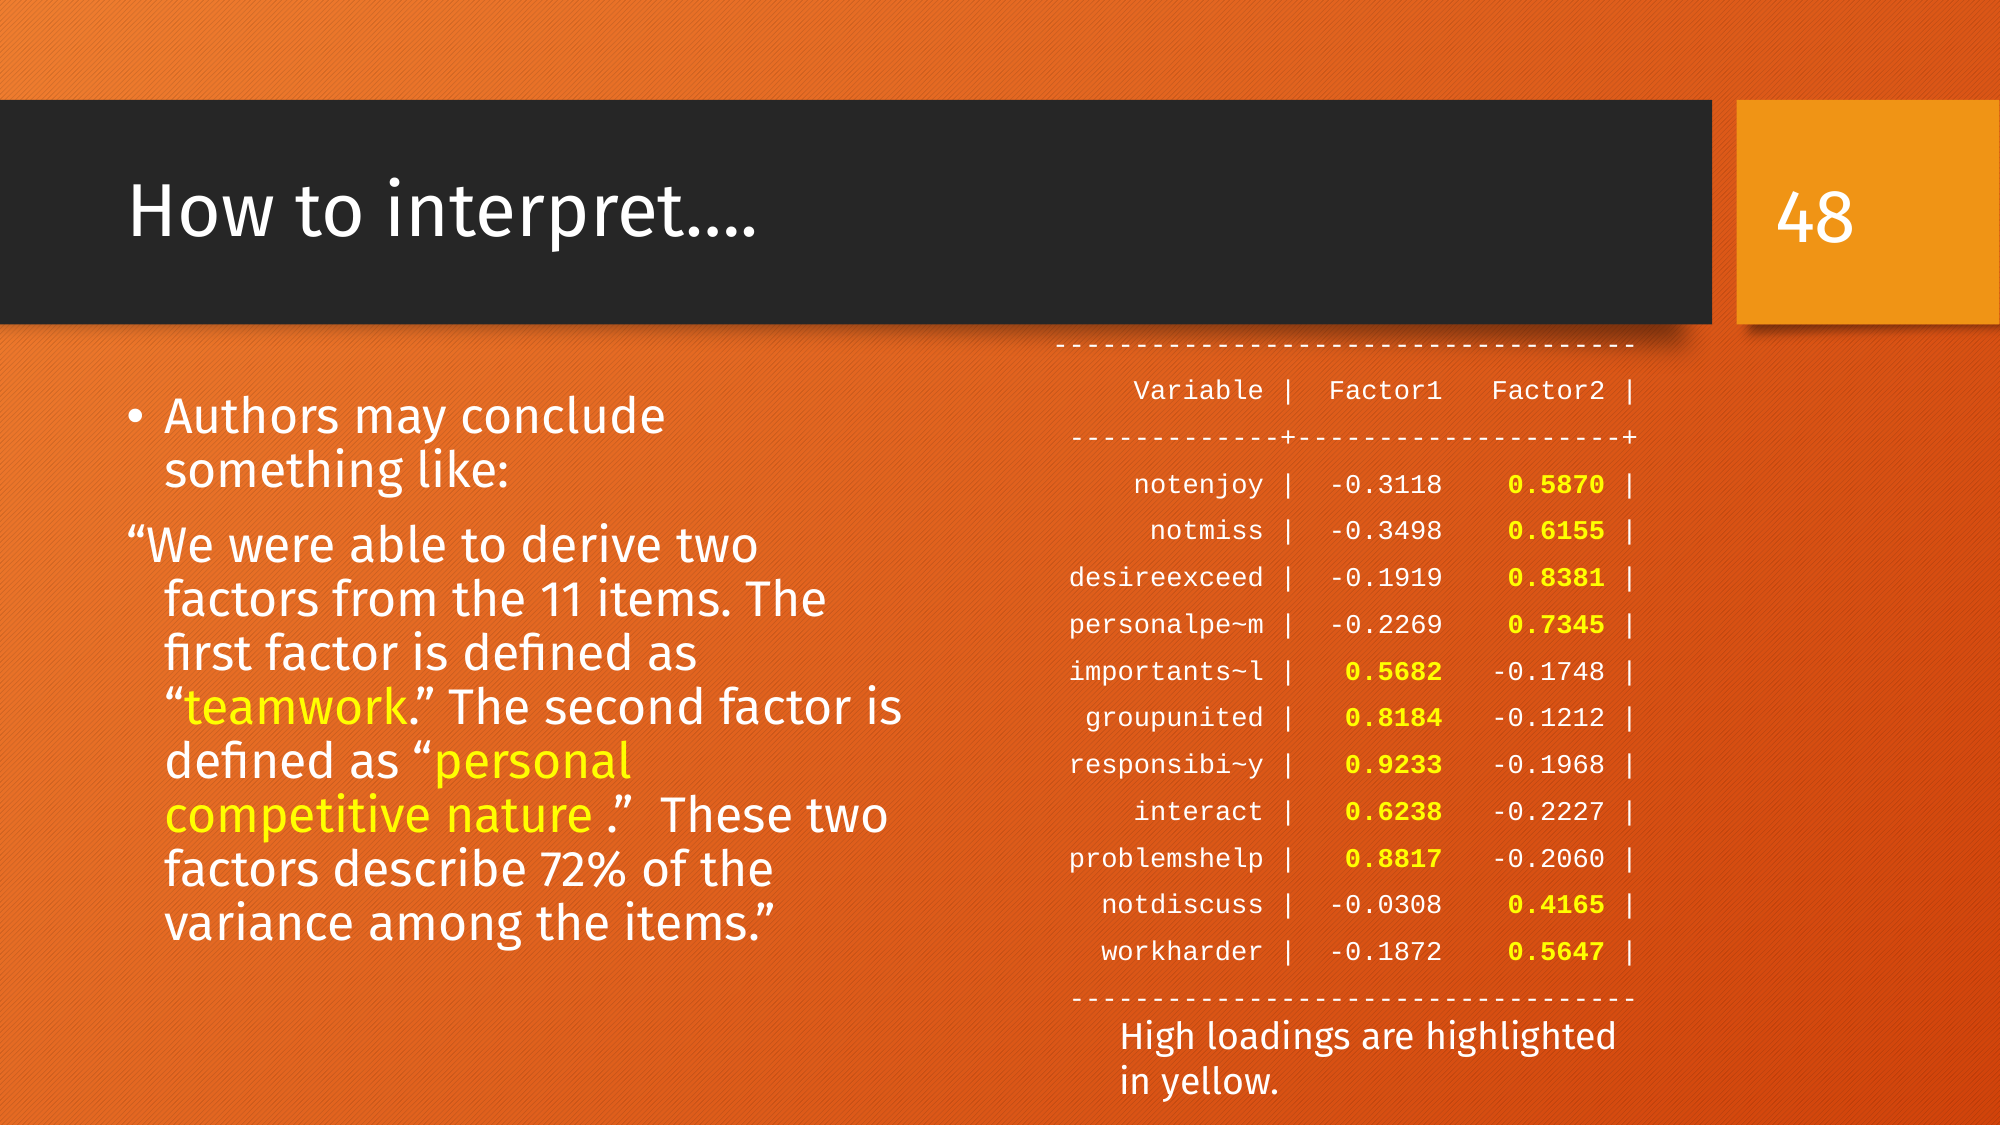

48
# How to interpret….
   ------------------------------------
        Variable |  Factor1   Factor2 |
    -------------+--------------------+
        notenjoy |  -0.3118    0.5870 |
         notmiss |  -0.3498    0.6155 |
    desireexceed |  -0.1919    0.8381 |
    personalpe~m |  -0.2269    0.7345 |
    importants~l |   0.5682   -0.1748 |
     groupunited |   0.8184   -0.1212 |
    responsibi~y |   0.9233   -0.1968 |
        interact |   0.6238   -0.2227 |
    problemshelp |   0.8817   -0.2060 |
      notdiscuss |  -0.0308    0.4165 |
      workharder |  -0.1872    0.5647 |
    -----------------------------------

Authors may conclude something like:
“We were able to derive two factors from the 11 items. The first factor is defined as “teamwork.” The second factor is defined as “personal competitive nature .”  These two factors describe 72% of the variance among the items.”

High loadings are highlighted
in yellow.